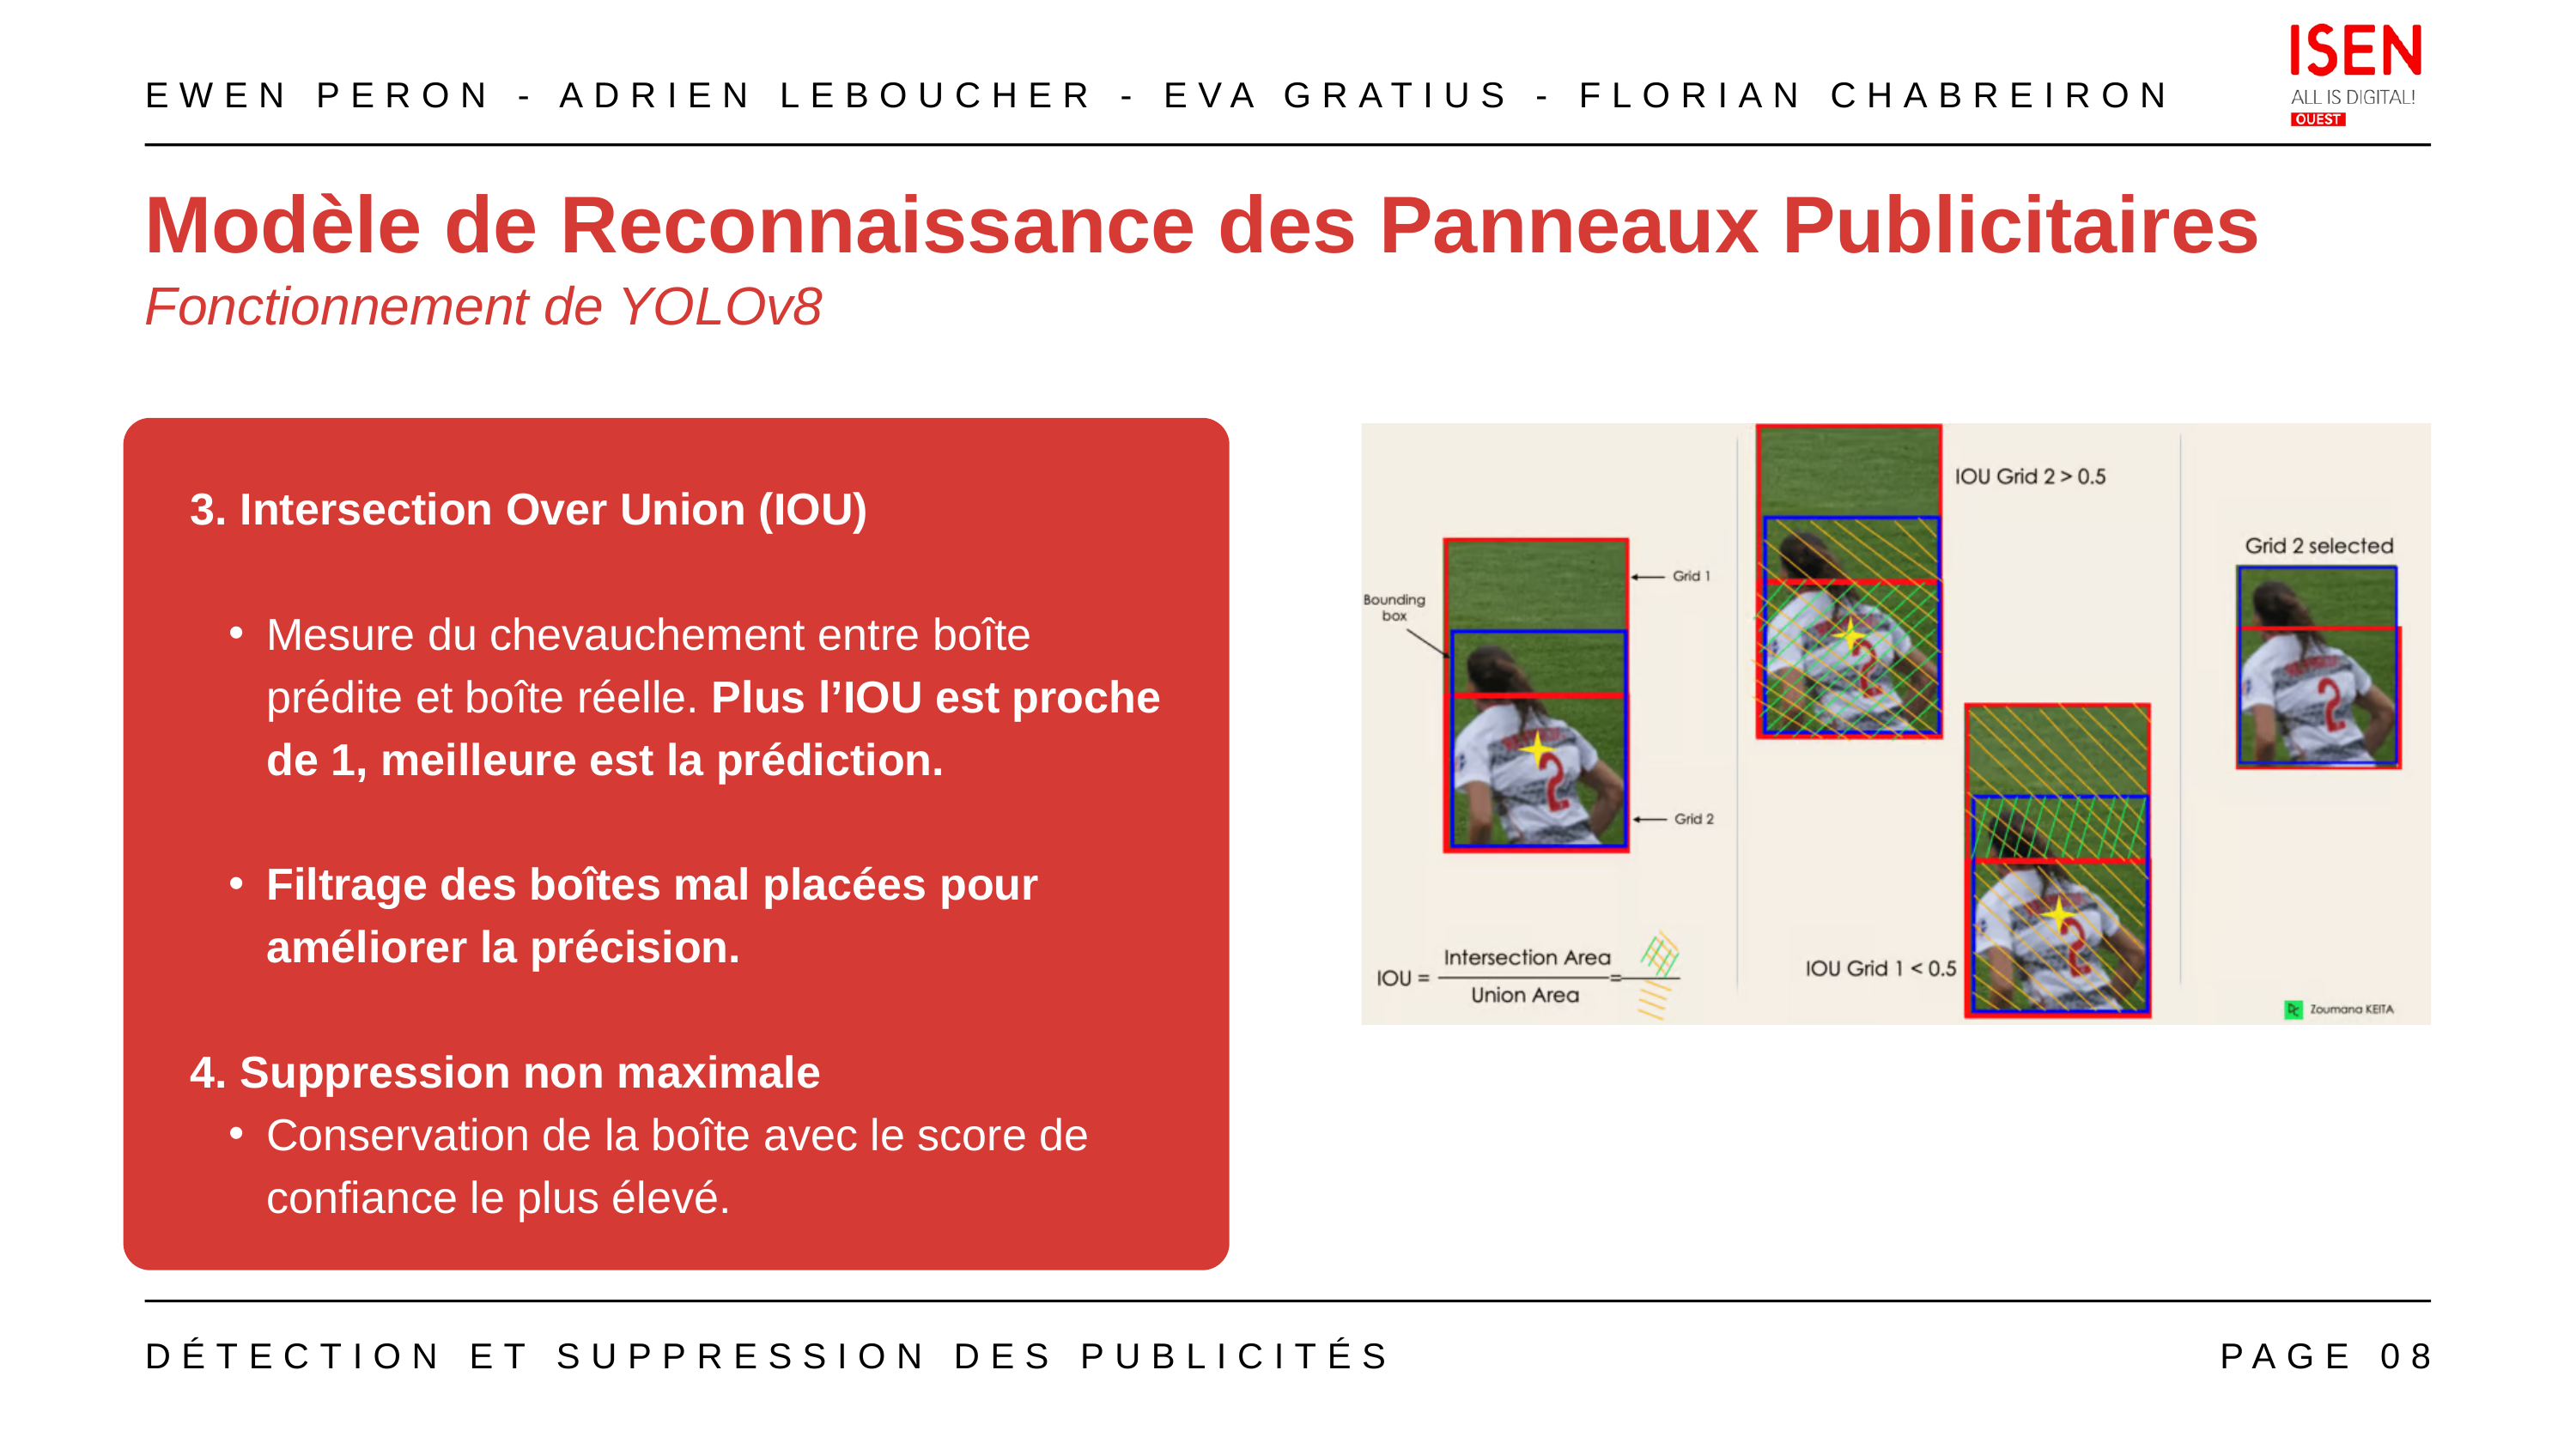

EWEN PERON - ADRIEN LEBOUCHER - EVA GRATIUS - FLORIAN CHABREIRON

Modèle de Reconnaissance des Panneaux Publicitaires
Fonctionnement de YOLOv8

3. Intersection Over Union (IOU)

Mesure du chevauchement entre boîte prédite et boîte réelle. Plus l’IOU est proche de 1, meilleure est la prédiction.

Filtrage des boîtes mal placées pour améliorer la précision.

4. Suppression non maximale
Conservation de la boîte avec le score de confiance le plus élevé.

DÉTECTION ET SUPPRESSION DES PUBLICITÉS
PAGE 08